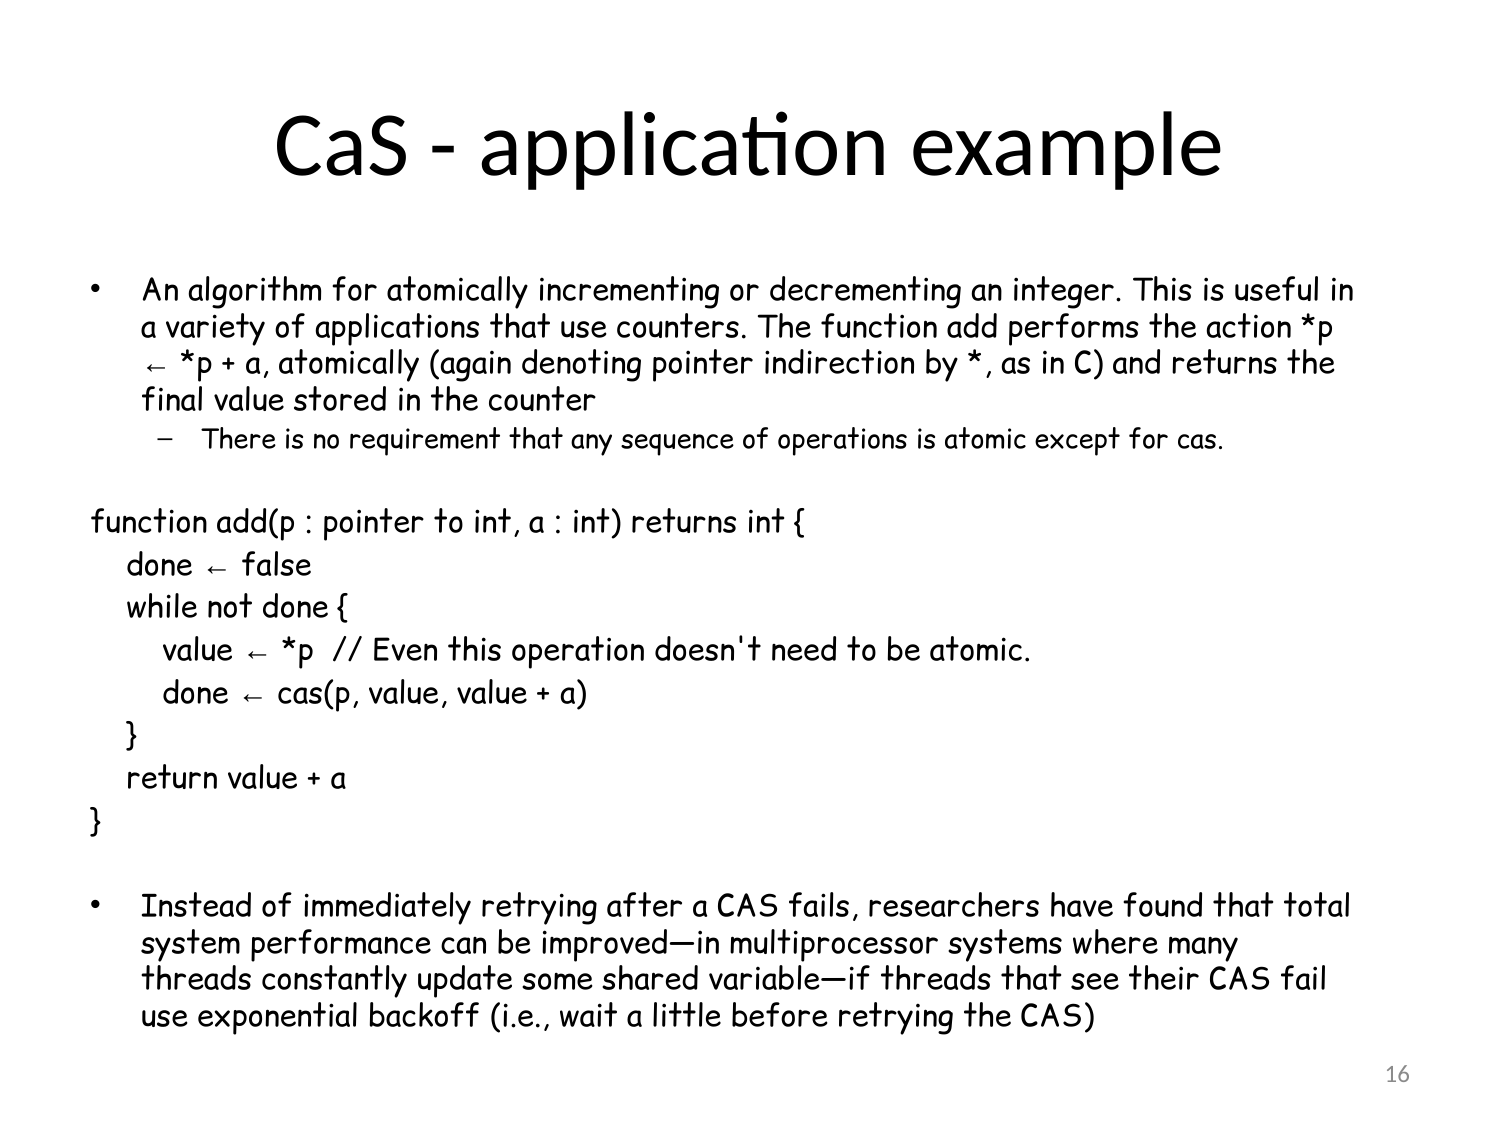

# CaS - application example
An algorithm for atomically incrementing or decrementing an integer. This is useful in a variety of applications that use counters. The function add performs the action *p ← *p + a, atomically (again denoting pointer indirection by *, as in C) and returns the final value stored in the counter
There is no requirement that any sequence of operations is atomic except for cas.

function add(p : pointer to int, a : int) returns int {
    done ← false
    while not done {
        value ← *p  // Even this operation doesn't need to be atomic.
        done ← cas(p, value, value + a)
    }
    return value + a
}

Instead of immediately retrying after a CAS fails, researchers have found that total system performance can be improved—in multiprocessor systems where many threads constantly update some shared variable—if threads that see their CAS fail use exponential backoff (i.e., wait a little before retrying the CAS)
16